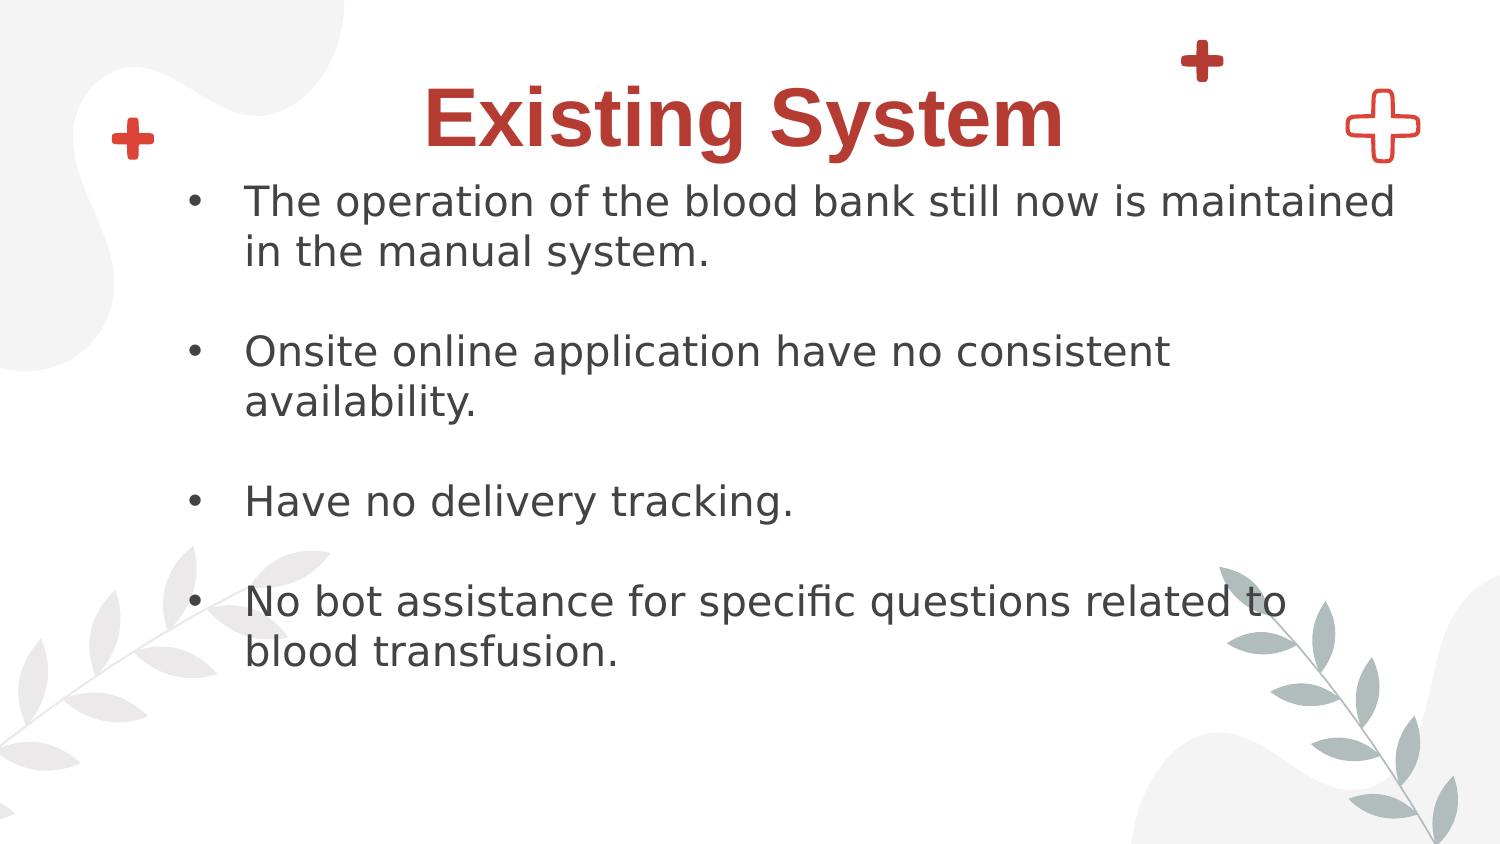

Existing System

The operation of the blood bank still now is maintained in the manual system.

Onsite online application have no consistent availability.

Have no delivery tracking.

No bot assistance for specific questions related to blood transfusion.